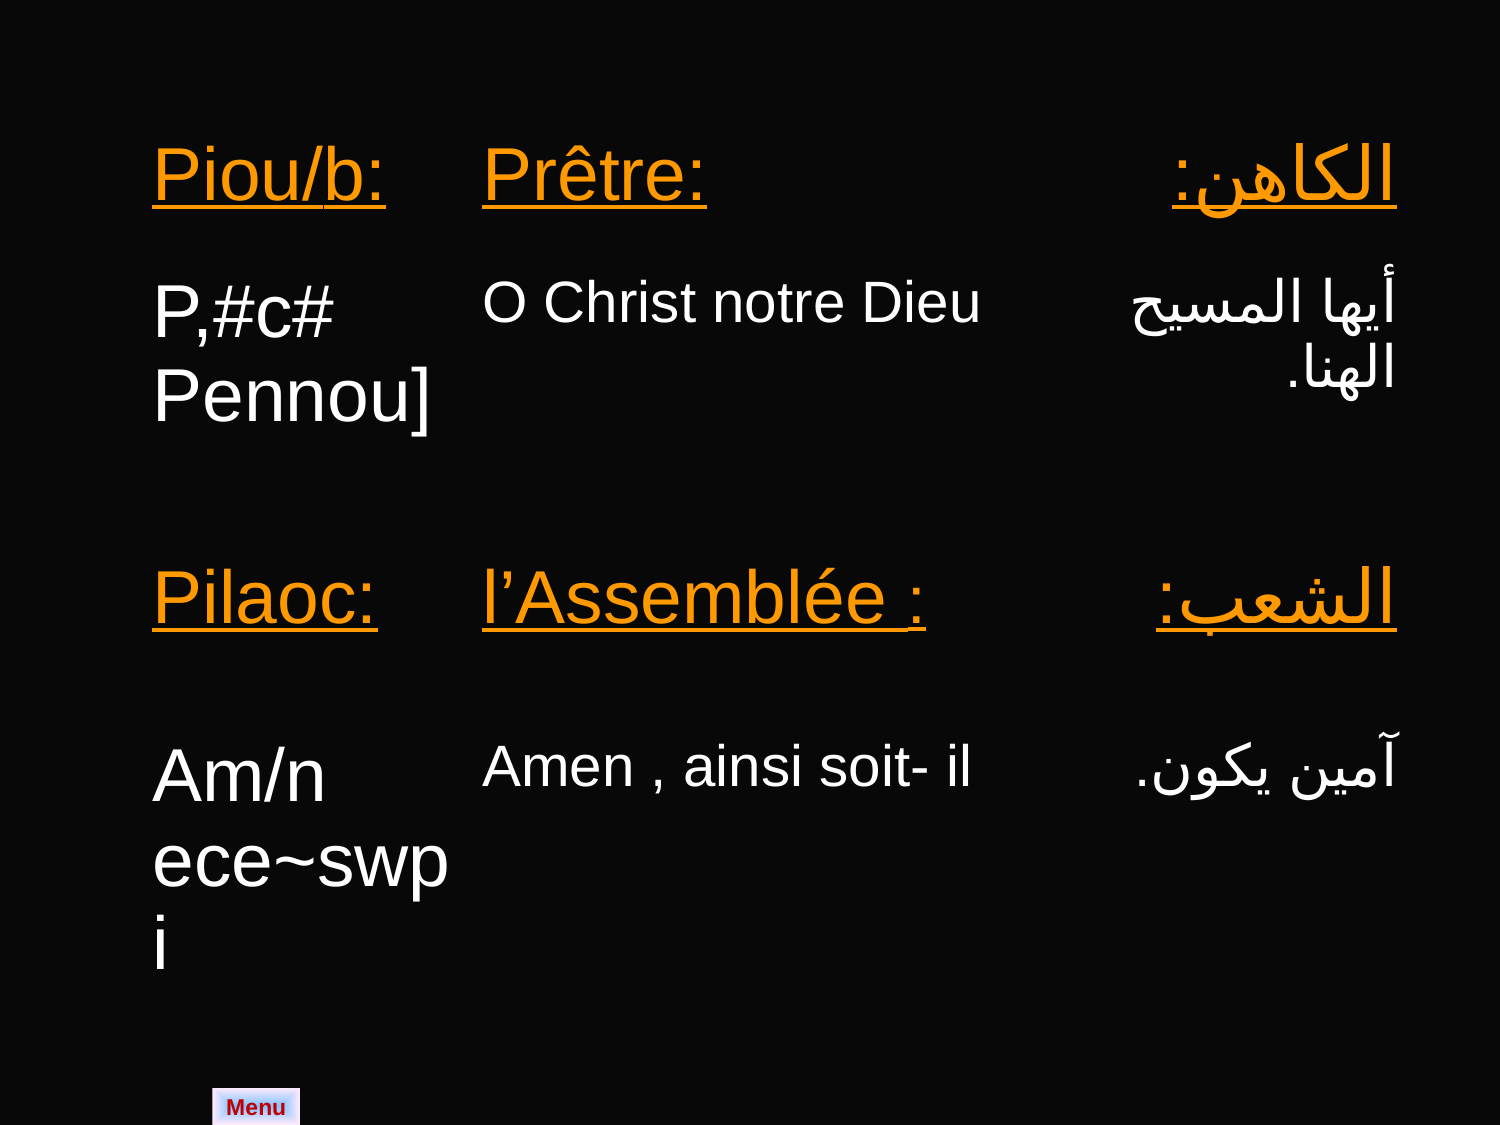

| Piou/b: | Prêtre: | الكاهن: |
| --- | --- | --- |
| P,#c# Pennou] | O Christ notre Dieu | أيها المسيح الهنا. |
| Pilaoc: | l’Assemblée : | الشعب: |
| Am/n ece~swpi | Amen , ainsi soit- il | آمين يكون. |
Menu